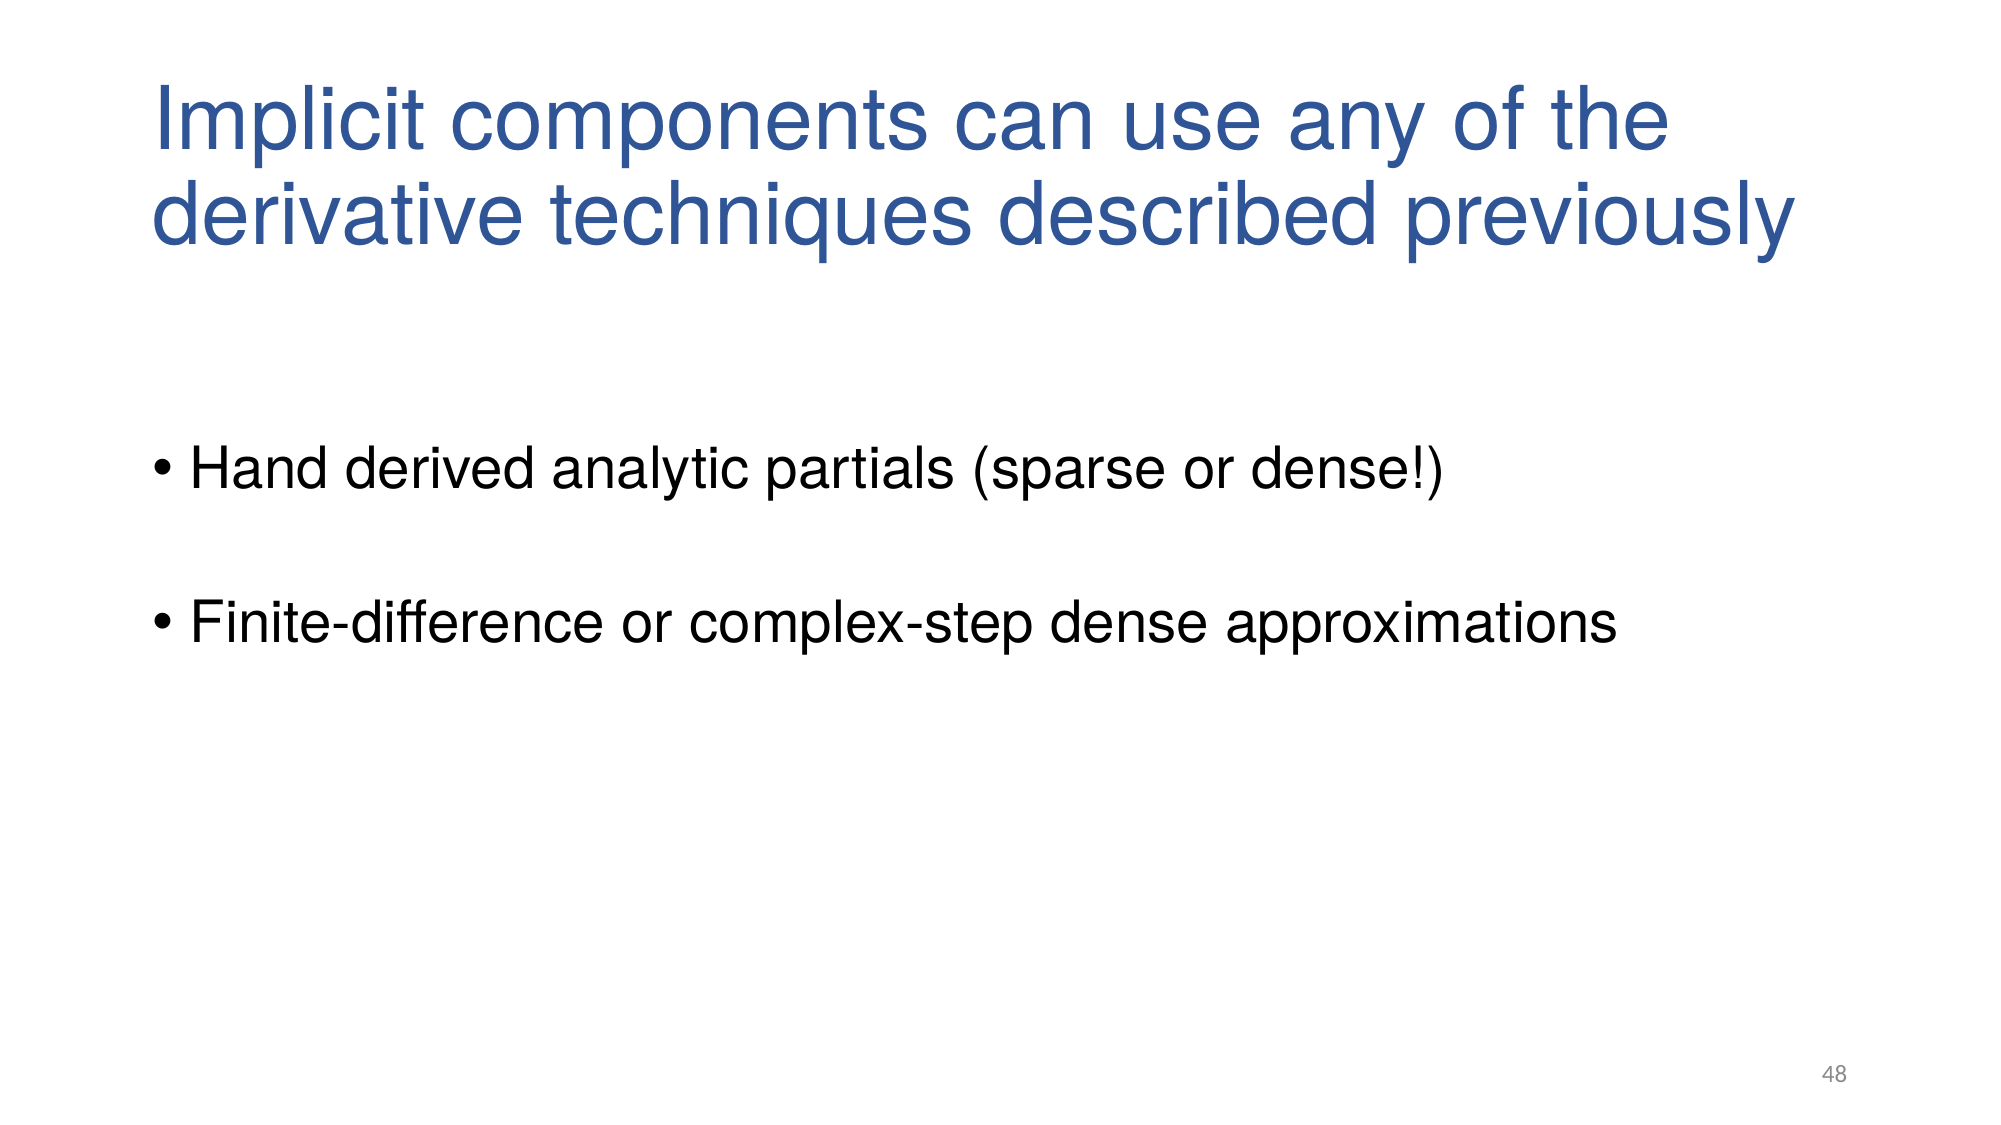

# Implicit components can use any of the derivative techniques described previously
Hand derived analytic partials (sparse or dense!)
Finite-difference or complex-step dense approximations
48